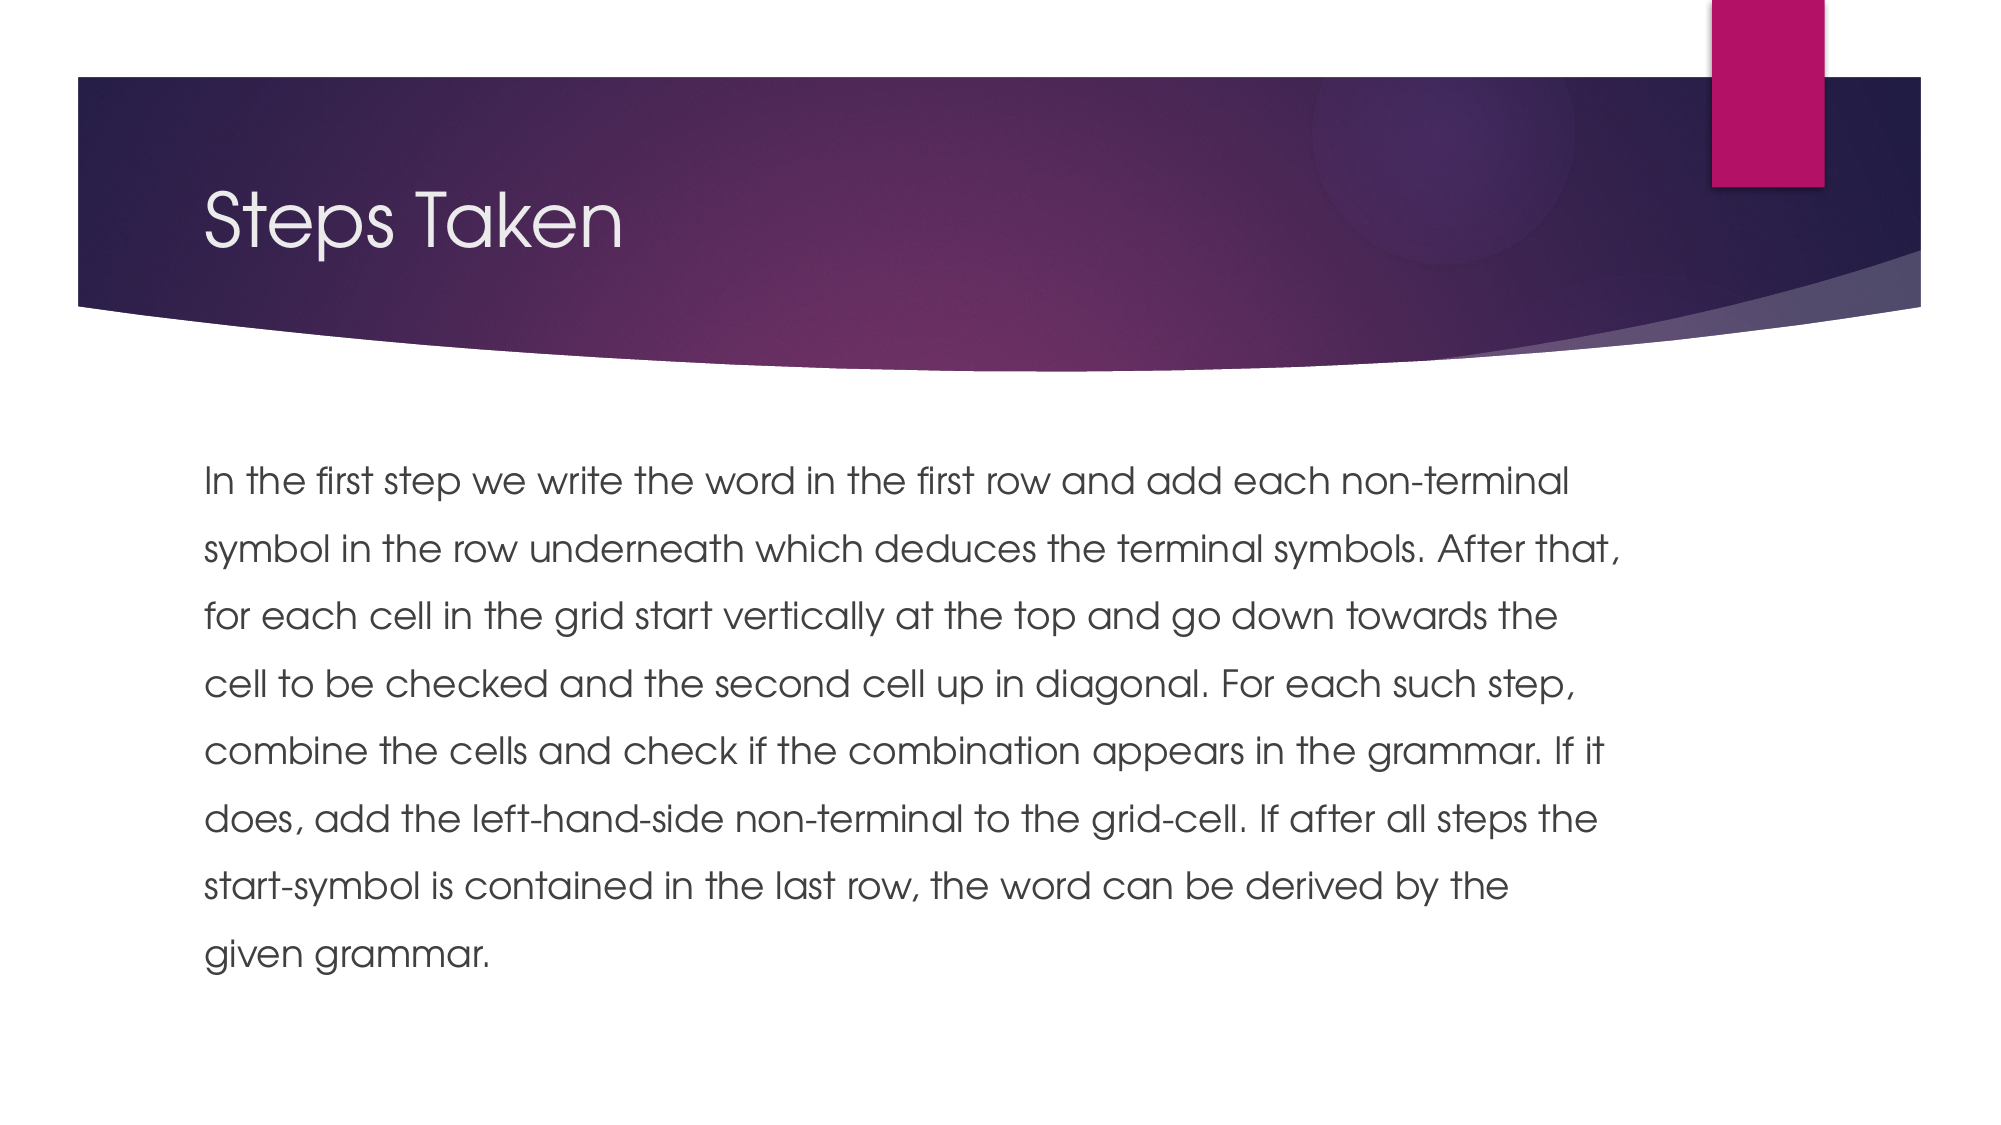

# Steps Taken
In the first step we write the word in the first row and add each non-terminal symbol in the row underneath which deduces the terminal symbols. After that, for each cell in the grid start vertically at the top and go down towards the cell to be checked and the second cell up in diagonal. For each such step, combine the cells and check if the combination appears in the grammar. If it does, add the left-hand-side non-terminal to the grid-cell. If after all steps the start-symbol is contained in the last row, the word can be derived by the given grammar.